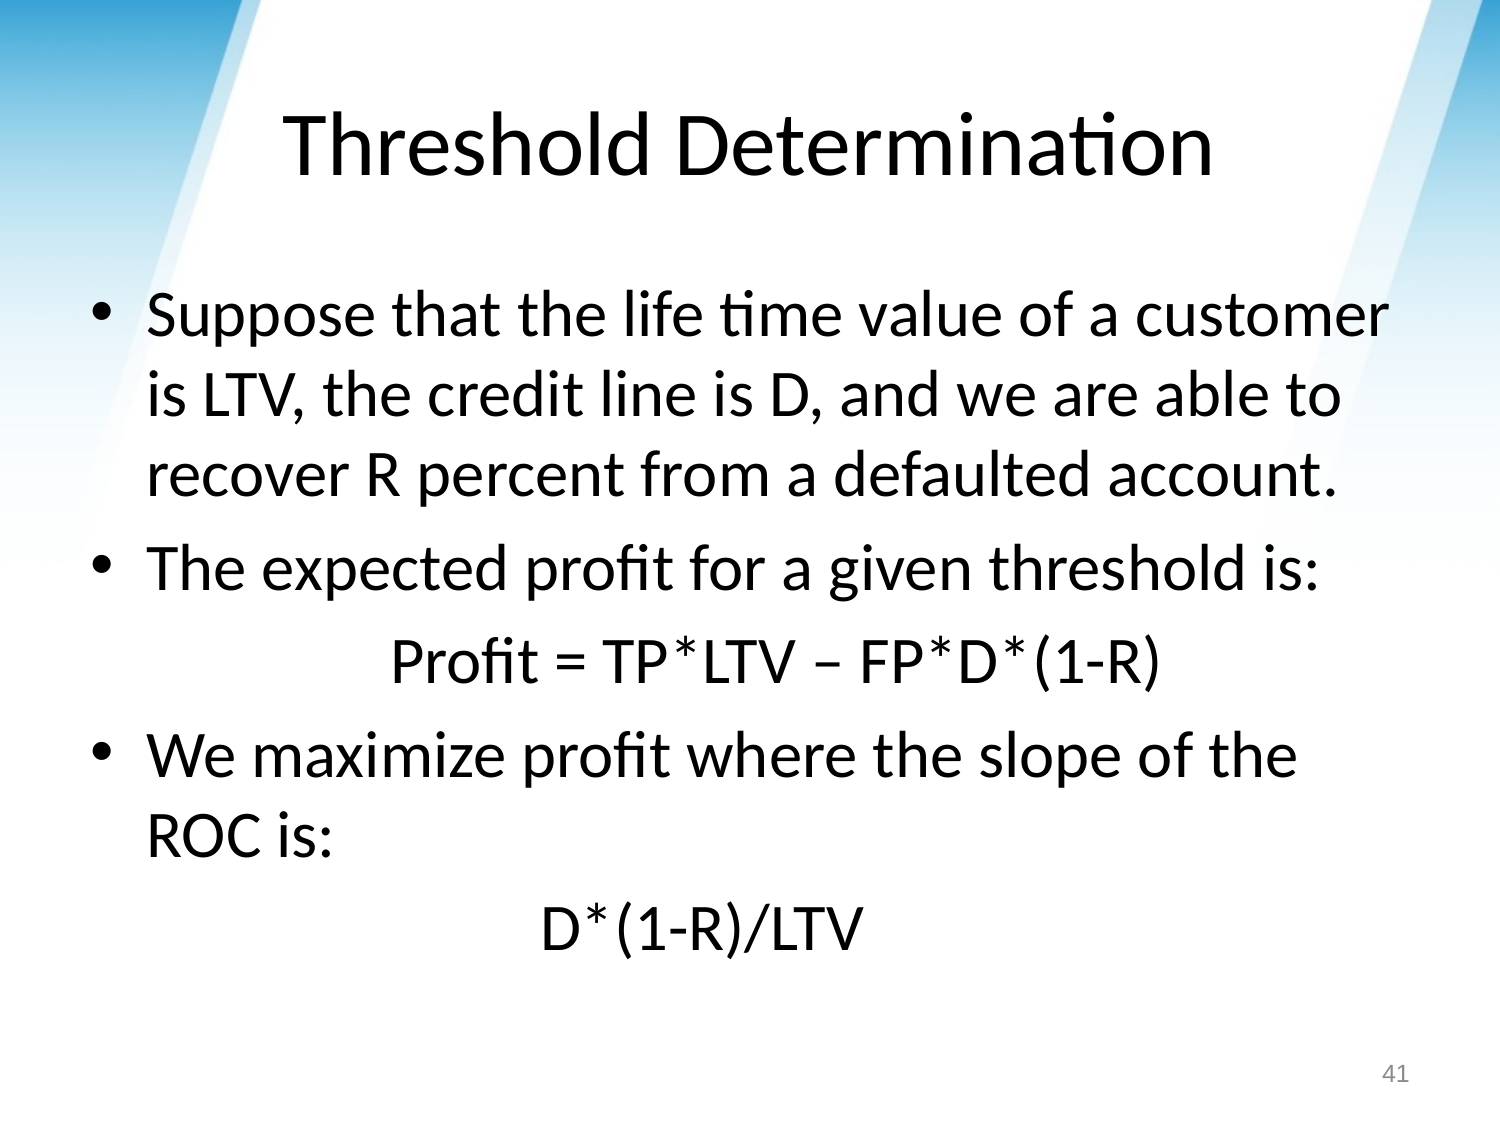

# Threshold Determination
Suppose that the life time value of a customer is LTV, the credit line is D, and we are able to recover R percent from a defaulted account.
The expected profit for a given threshold is:
		Profit = TP*LTV – FP*D*(1-R)
We maximize profit where the slope of the ROC is:
			D*(1-R)/LTV

41